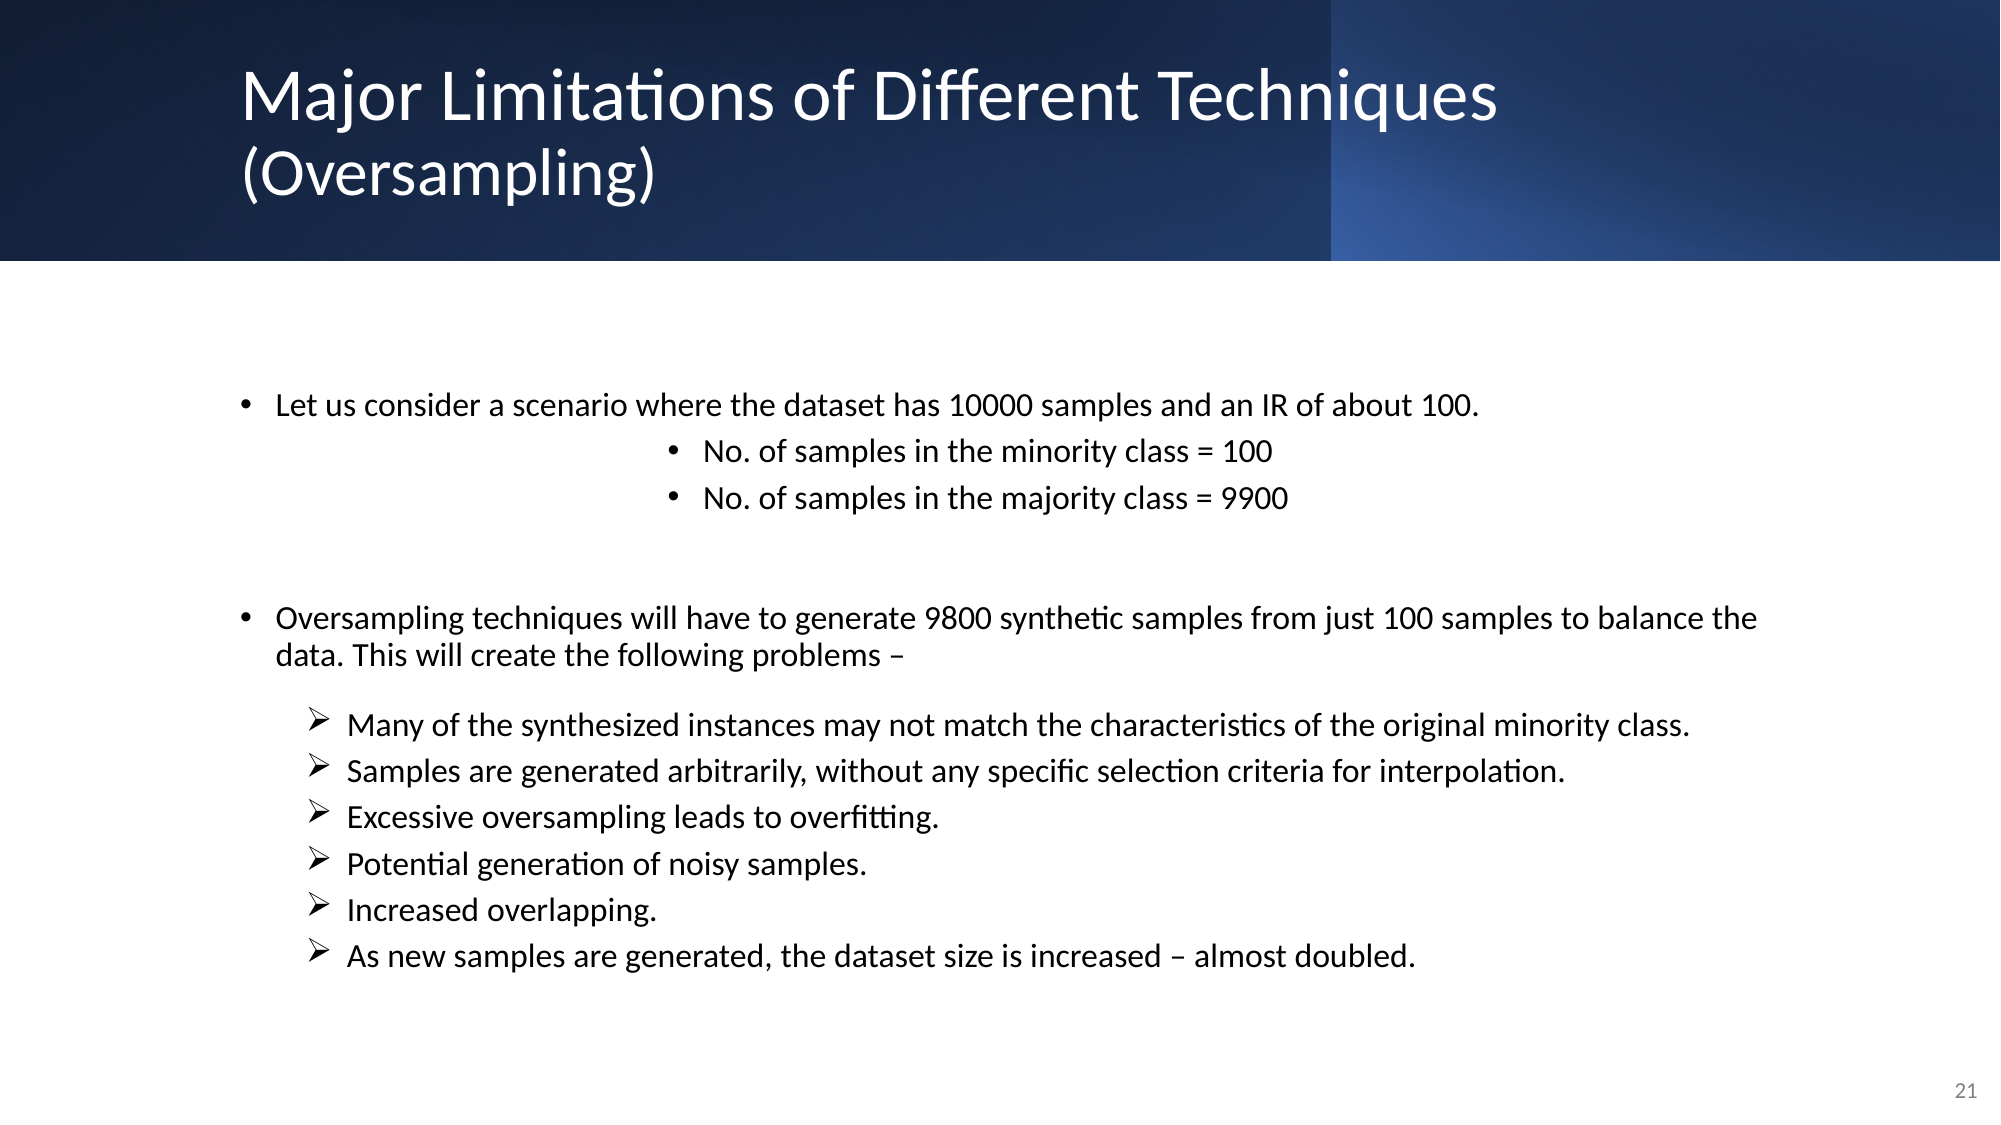

# Major Limitations of Different Techniques (Oversampling)
Let us consider a scenario where the dataset has 10000 samples and an IR of about 100.
No. of samples in the minority class = 100
No. of samples in the majority class = 9900

Oversampling techniques will have to generate 9800 synthetic samples from just 100 samples to balance the data. This will create the following problems –
Many of the synthesized instances may not match the characteristics of the original minority class.
Samples are generated arbitrarily, without any specific selection criteria for interpolation.
Excessive oversampling leads to overfitting.
Potential generation of noisy samples.
Increased overlapping.
As new samples are generated, the dataset size is increased – almost doubled.

21